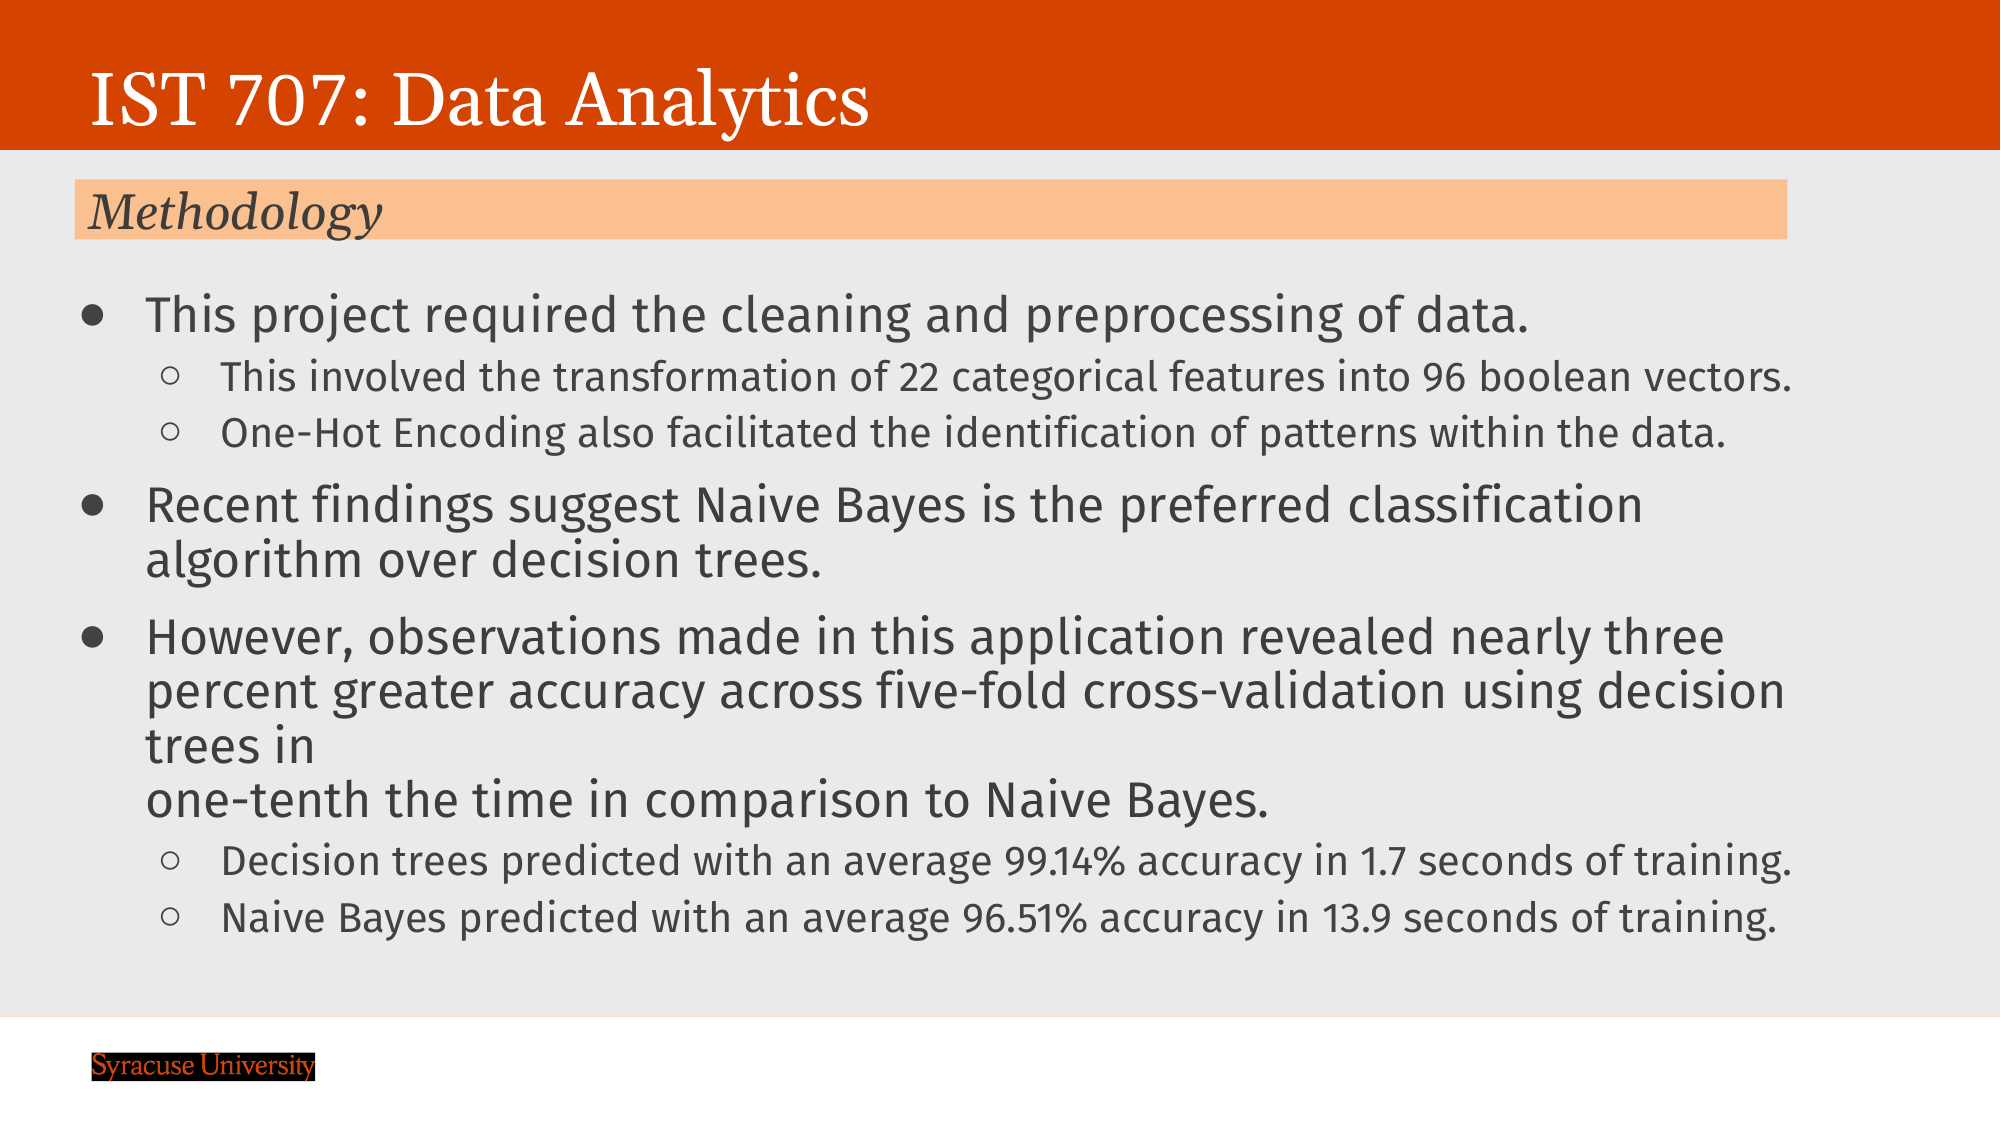

# IST 707: Data Analytics

Methodology

This project required the cleaning and preprocessing of data.
This involved the transformation of 22 categorical features into 96 boolean vectors.
One-Hot Encoding also facilitated the identification of patterns within the data.
Recent findings suggest Naive Bayes is the preferred classification algorithm over decision trees.
However, observations made in this application revealed nearly three percent greater accuracy across five-fold cross-validation using decision trees in
one-tenth the time in comparison to Naive Bayes.
Decision trees predicted with an average 99.14% accuracy in 1.7 seconds of training.
Naive Bayes predicted with an average 96.51% accuracy in 13.9 seconds of training.